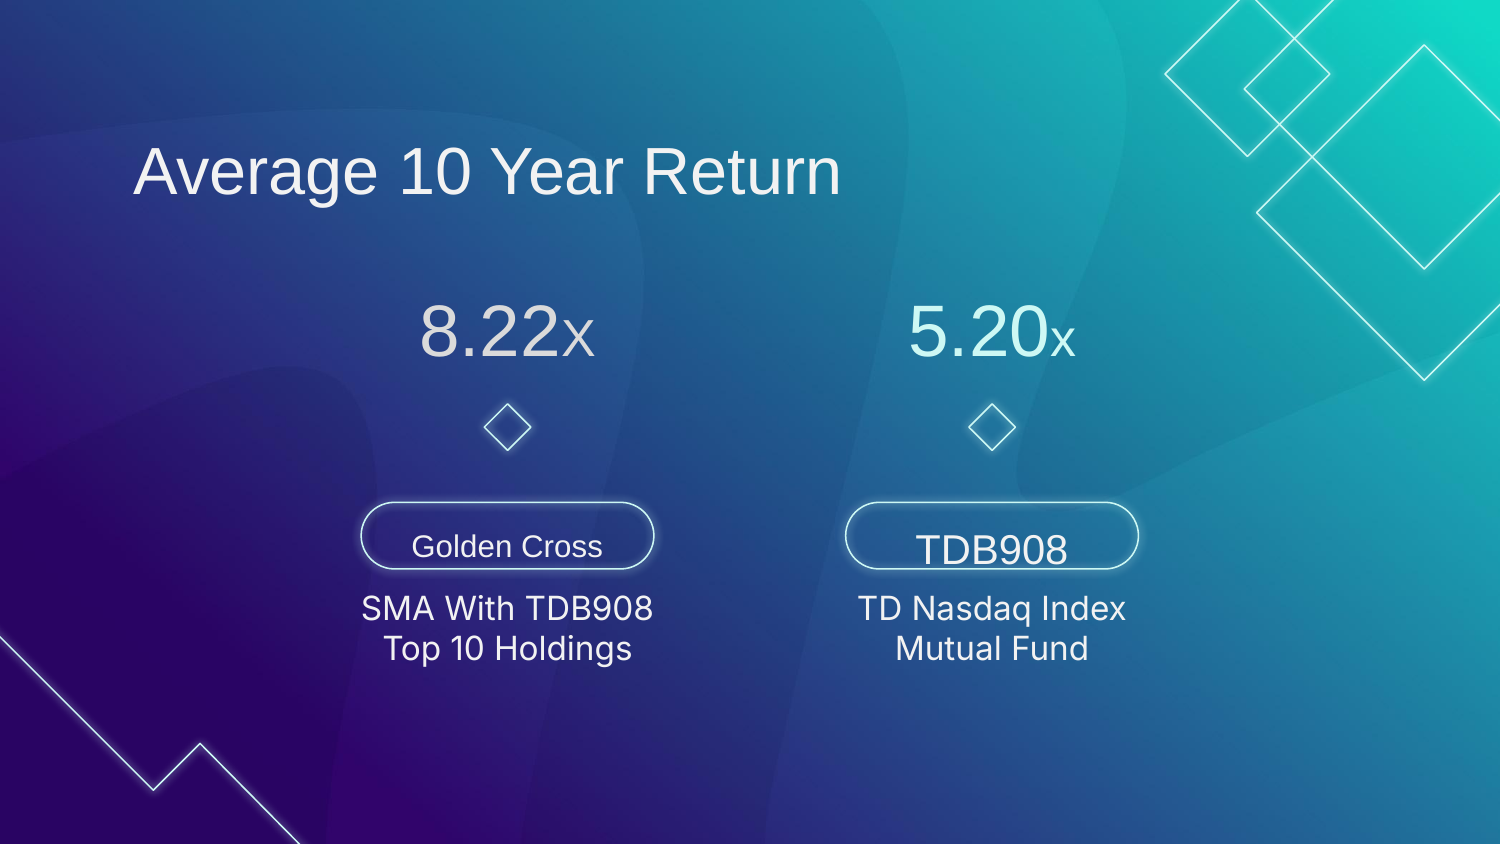

# Average 10 Year Return
8.22X
5.20x

Golden Cross
TDB908
TD Nasdaq Index Mutual Fund
SMA With TDB908
Top 10 Holdings